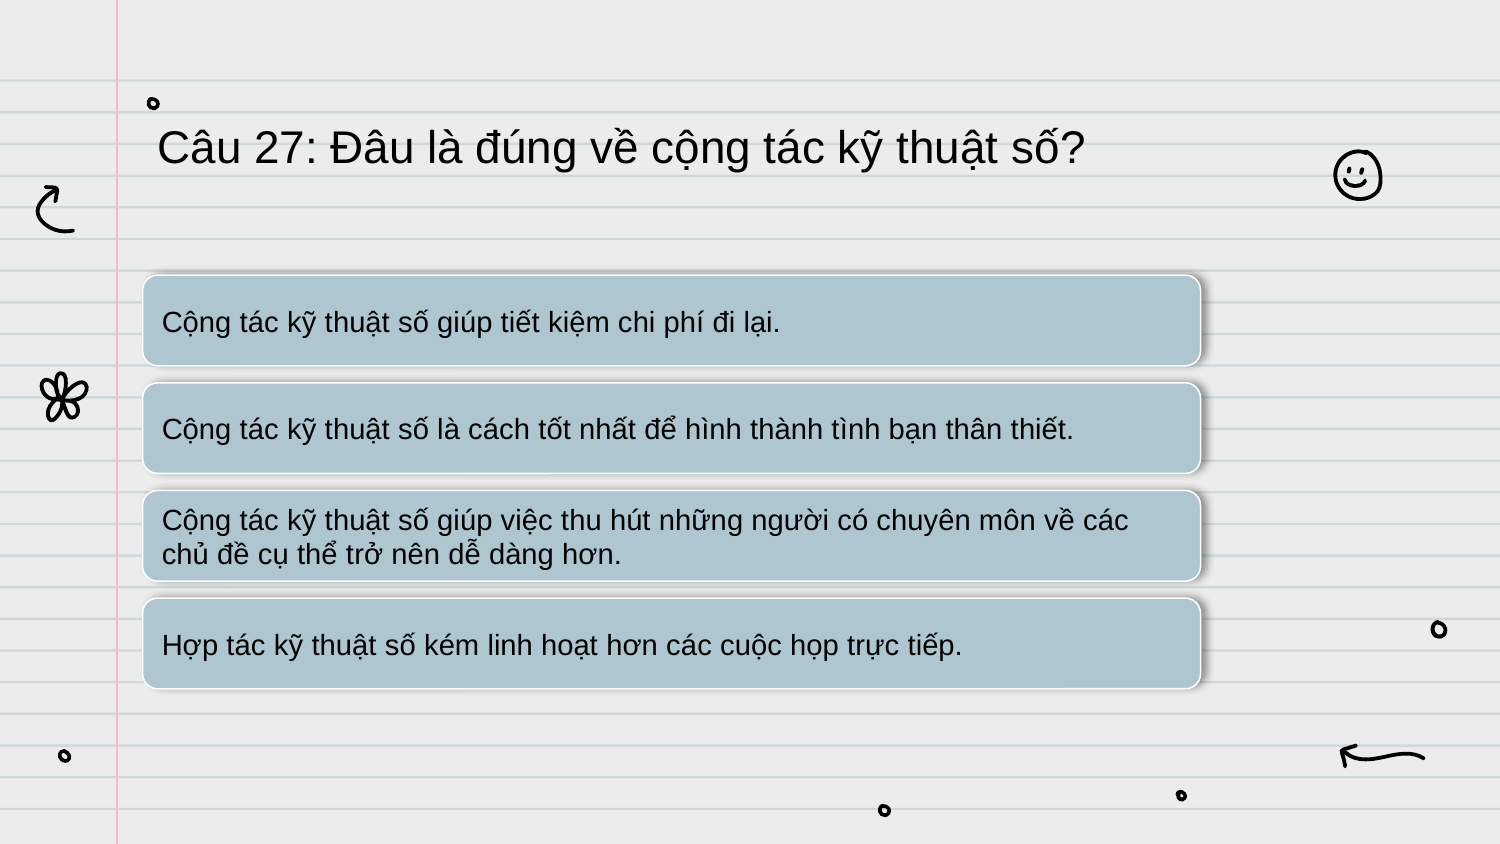

# Câu 27: Đâu là đúng về cộng tác kỹ thuật số?
Cộng tác kỹ thuật số giúp tiết kiệm chi phí đi lại.
Cộng tác kỹ thuật số là cách tốt nhất để hình thành tình bạn thân thiết.
Cộng tác kỹ thuật số giúp việc thu hút những người có chuyên môn về các chủ đề cụ thể trở nên dễ dàng hơn.
Hợp tác kỹ thuật số kém linh hoạt hơn các cuộc họp trực tiếp.